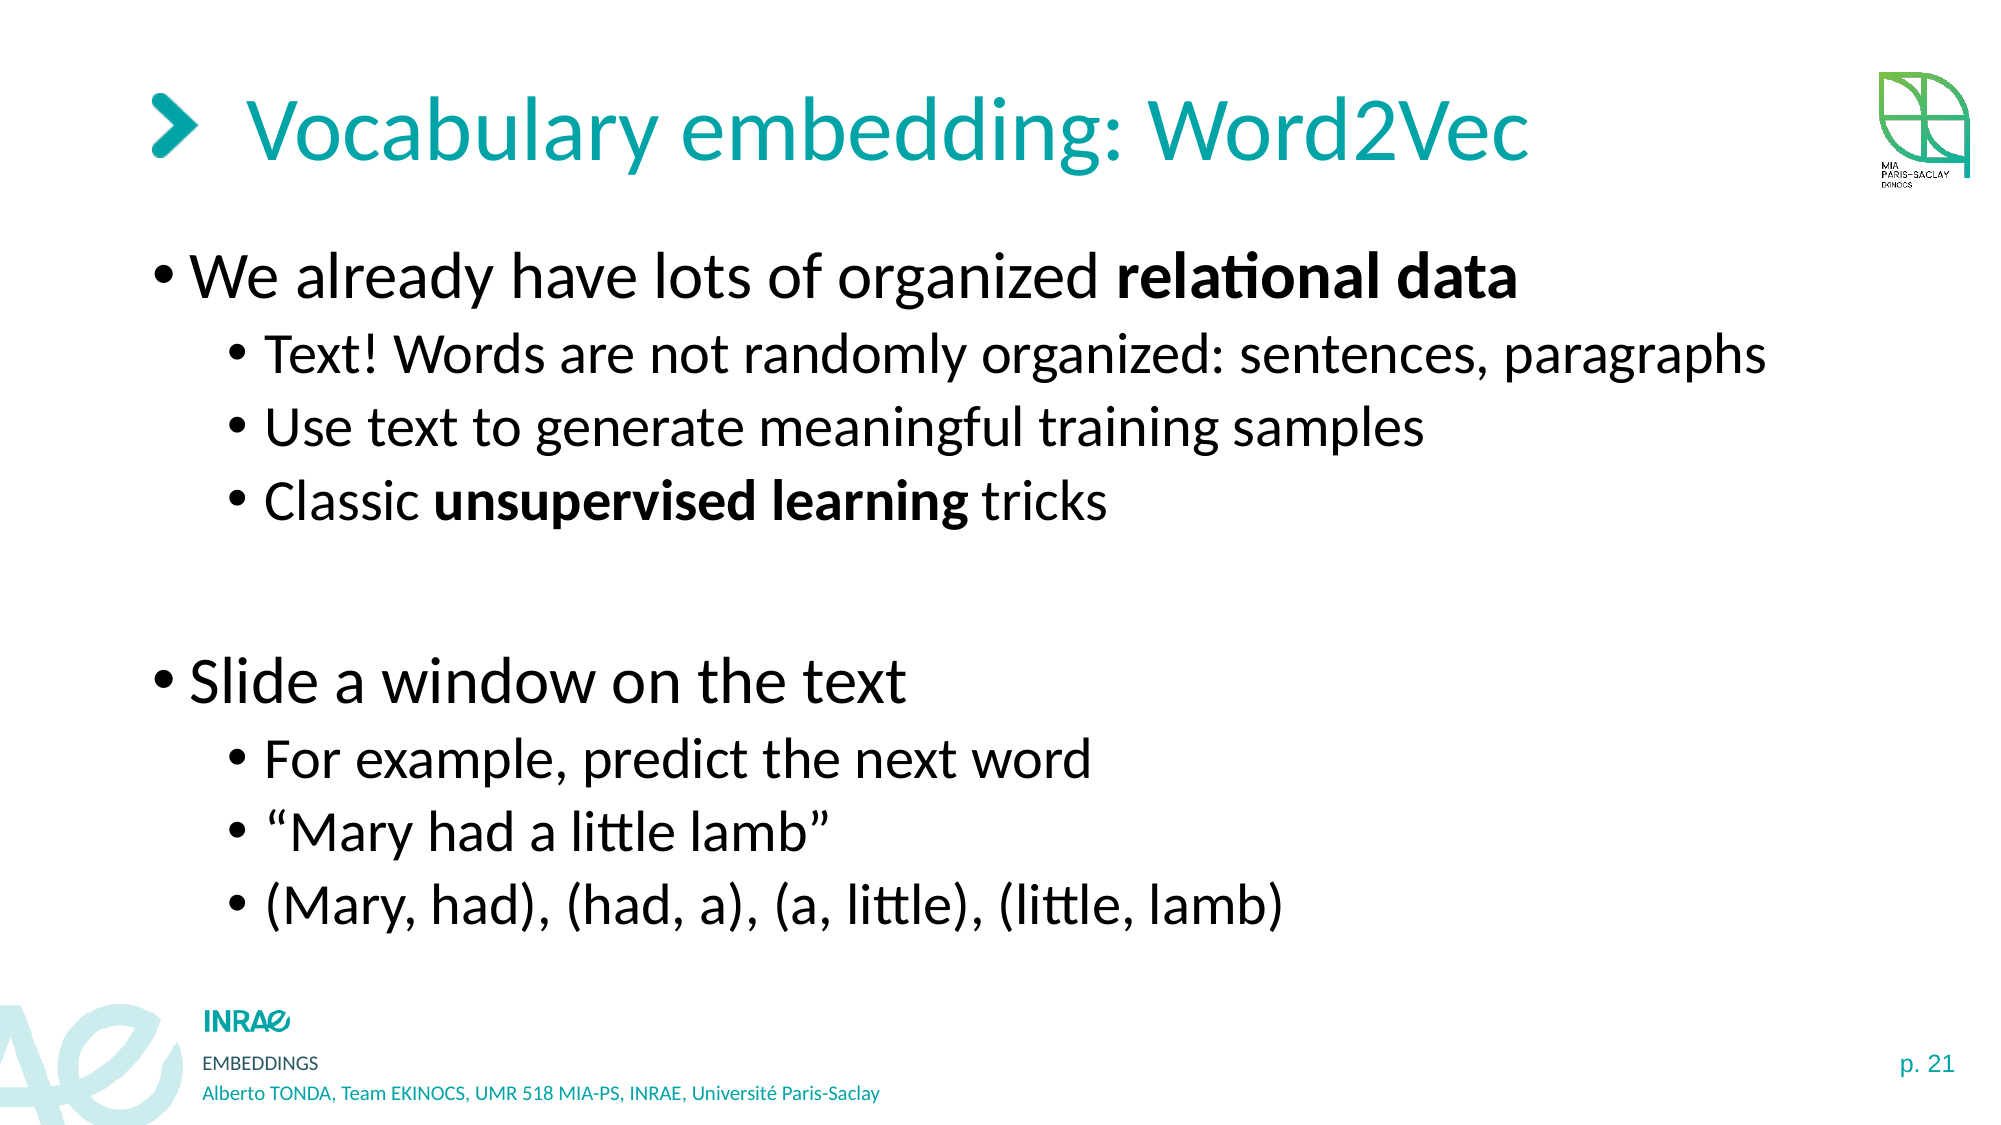

# Vocabulary embedding: Word2Vec
We already have lots of organized relational data
Text! Words are not randomly organized: sentences, paragraphs
Use text to generate meaningful training samples
Classic unsupervised learning tricks

Slide a window on the text
For example, predict the next word
“Mary had a little lamb”
(Mary, had), (had, a), (a, little), (little, lamb)